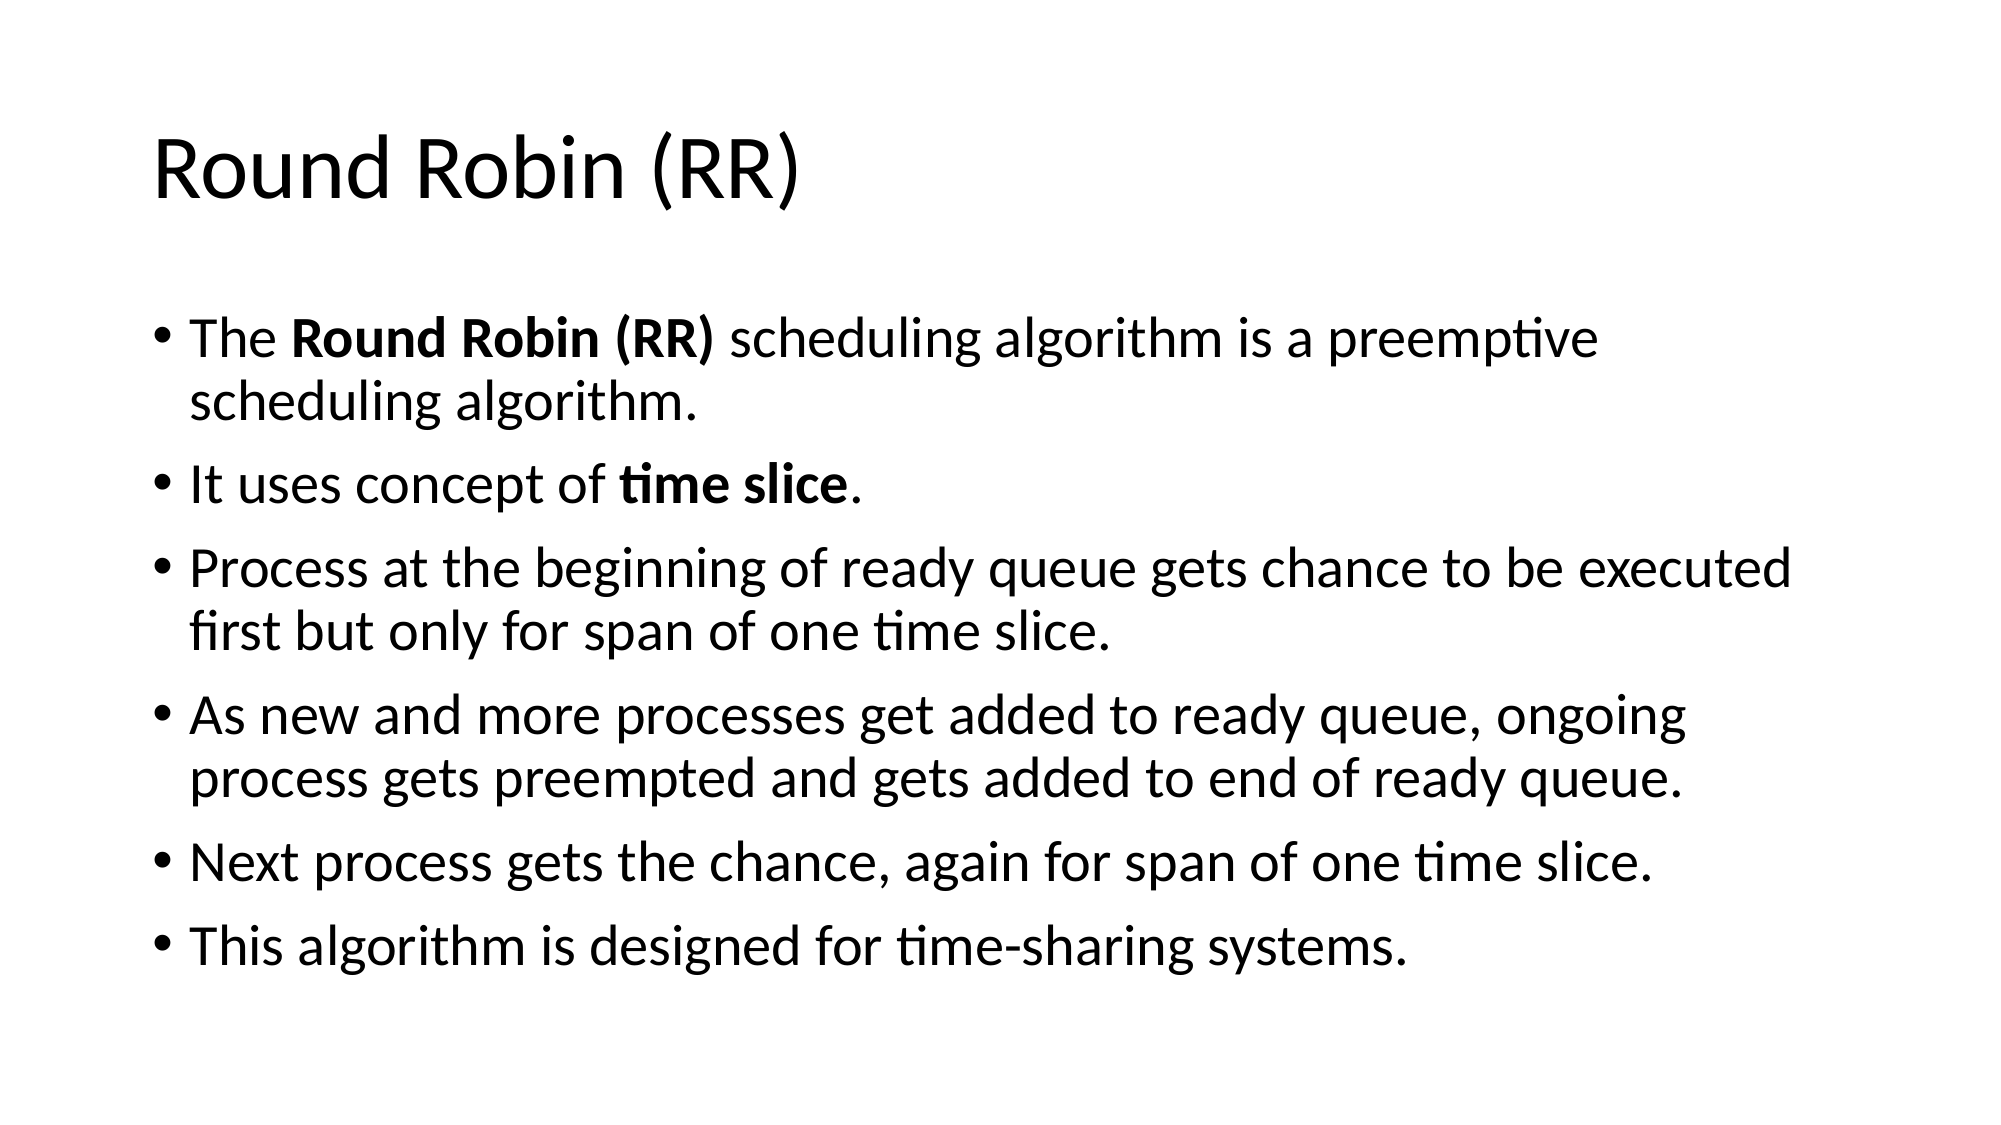

# Round Robin (RR)
The Round Robin (RR) scheduling algorithm is a preemptive scheduling algorithm.
It uses concept of time slice.
Process at the beginning of ready queue gets chance to be executed first but only for span of one time slice.
As new and more processes get added to ready queue, ongoing process gets preempted and gets added to end of ready queue.
Next process gets the chance, again for span of one time slice.
This algorithm is designed for time-sharing systems.